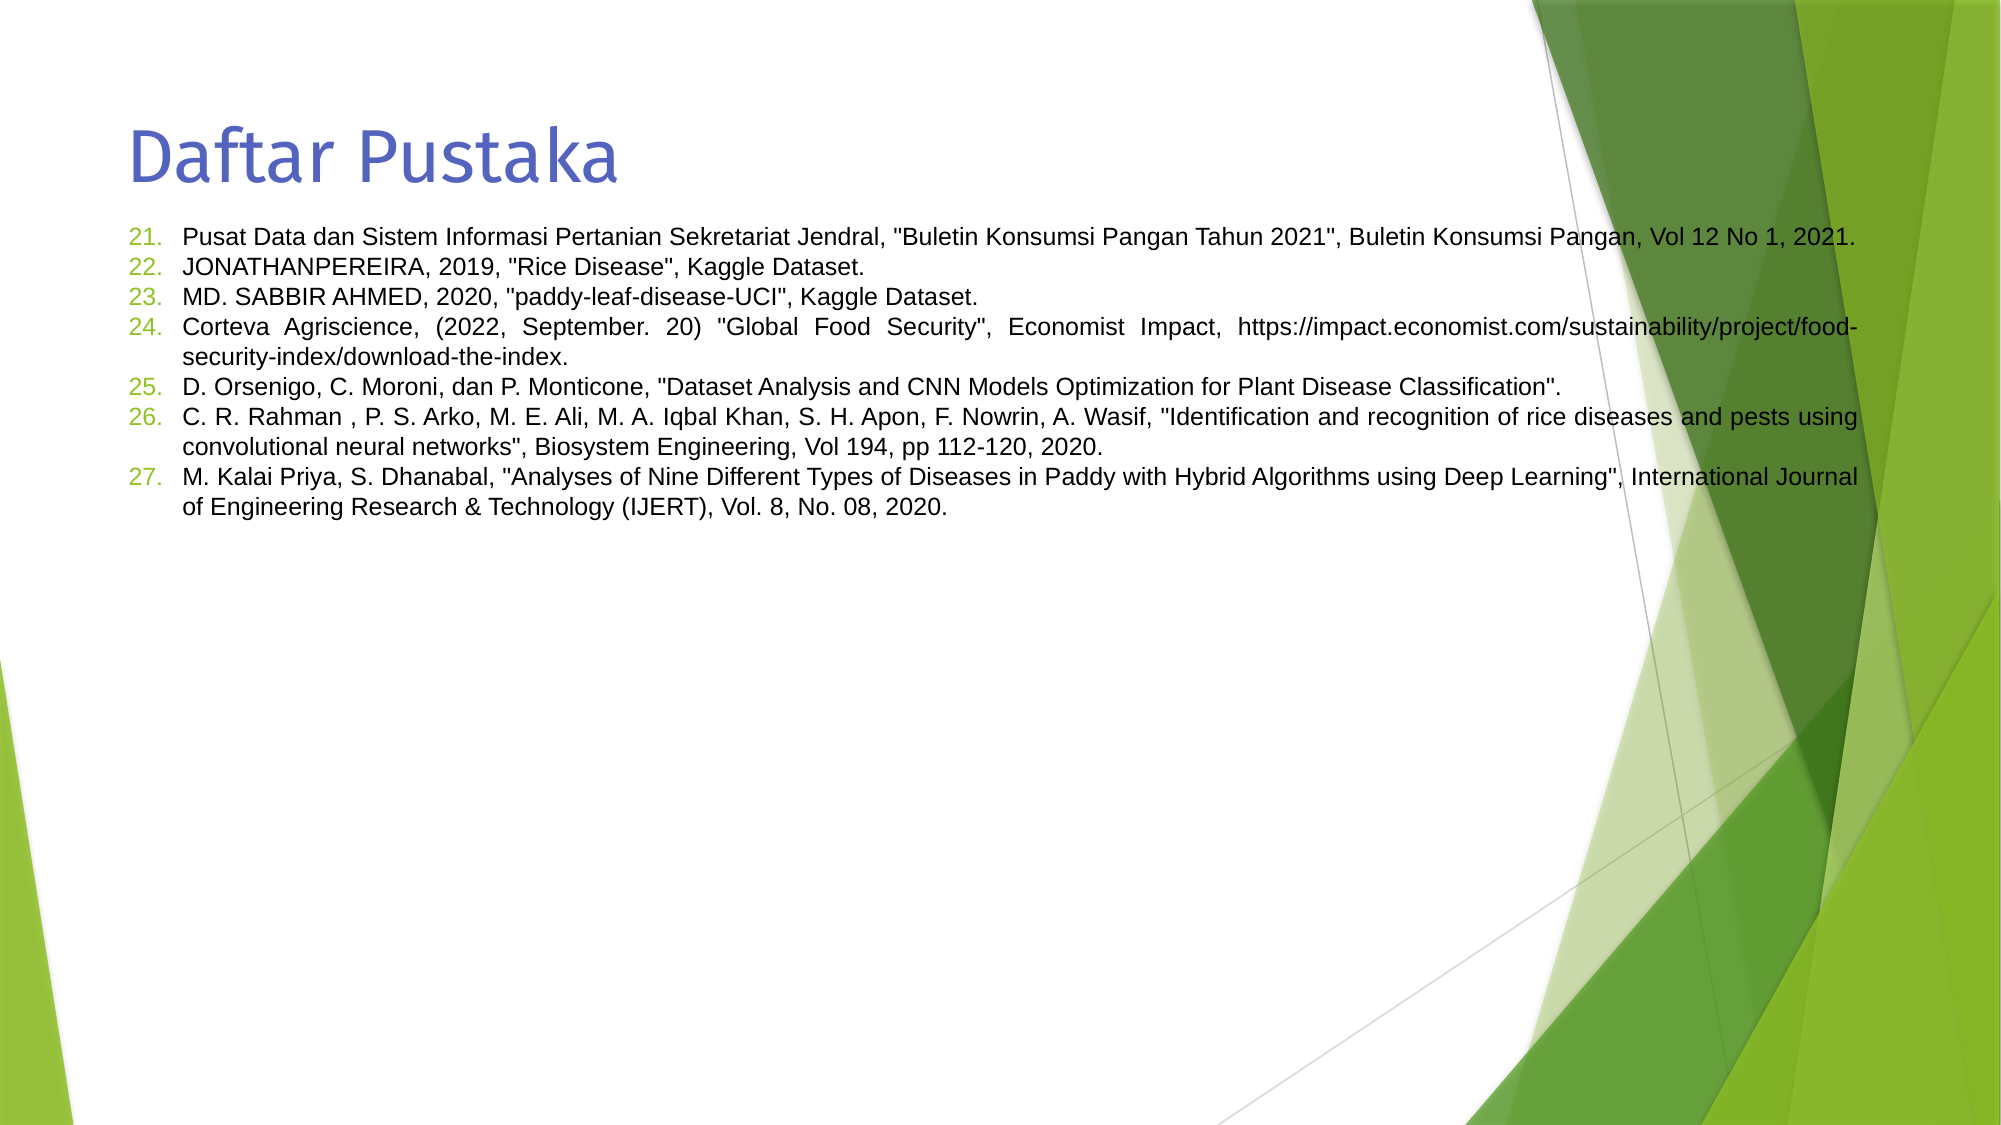

# Daftar Pustaka
Pusat Data dan Sistem Informasi Pertanian Sekretariat Jendral, "Buletin Konsumsi Pangan Tahun 2021", Buletin Konsumsi Pangan, Vol 12 No 1, 2021.
JONATHANPEREIRA, 2019, "Rice Disease", Kaggle Dataset.
MD. SABBIR AHMED, 2020, "paddy-leaf-disease-UCI", Kaggle Dataset.
Corteva Agriscience, (2022, September. 20) "Global Food Security", Economist Impact, https://impact.economist.com/sustainability/project/food-security-index/download-the-index.
D. Orsenigo, C. Moroni, dan P. Monticone, "Dataset Analysis and CNN Models Optimization for Plant Disease Classification".
C. R. Rahman , P. S. Arko, M. E. Ali, M. A. Iqbal Khan, S. H. Apon, F. Nowrin, A. Wasif, "Identification and recognition of rice diseases and pests using convolutional neural networks", Biosystem Engineering, Vol 194, pp 112-120, 2020.
M. Kalai Priya, S. Dhanabal, "Analyses of Nine Different Types of Diseases in Paddy with Hybrid Algorithms using Deep Learning", International Journal of Engineering Research & Technology (IJERT), Vol. 8, No. 08, 2020.